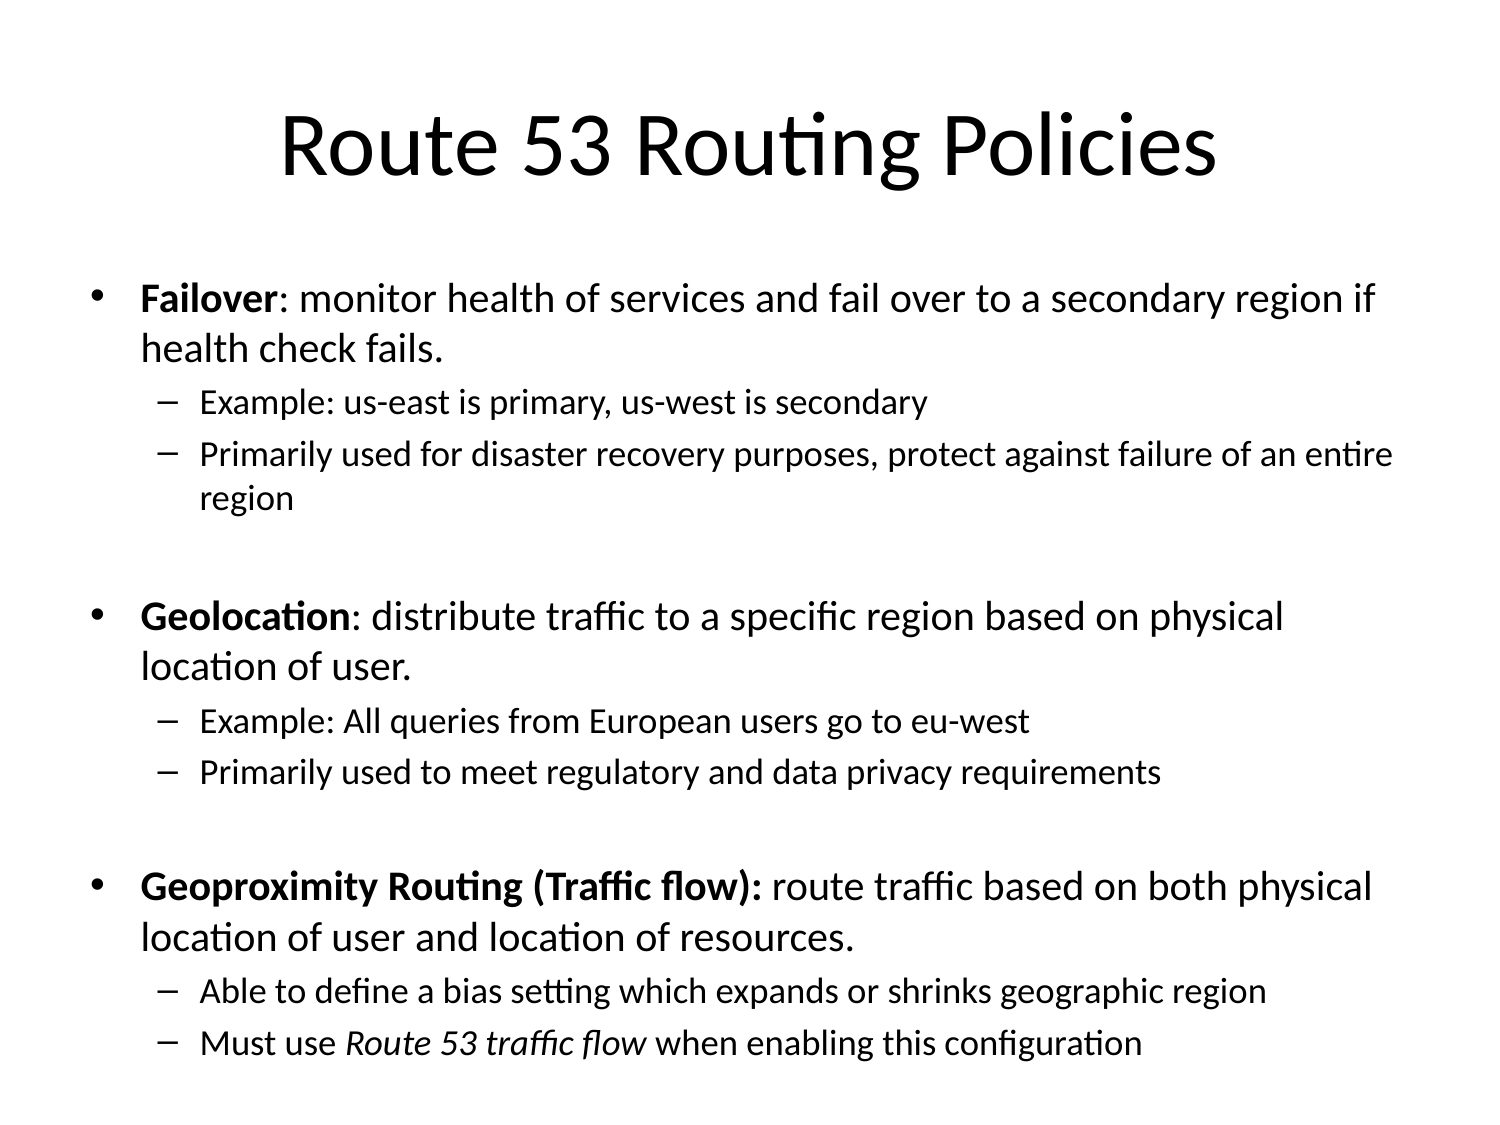

# Route 53 Routing Policies
Failover: monitor health of services and fail over to a secondary region if health check fails.
Example: us-east is primary, us-west is secondary
Primarily used for disaster recovery purposes, protect against failure of an entire region

Geolocation: distribute traffic to a specific region based on physical location of user.
Example: All queries from European users go to eu-west
Primarily used to meet regulatory and data privacy requirements

Geoproximity Routing (Traffic flow): route traffic based on both physical location of user and location of resources.
Able to define a bias setting which expands or shrinks geographic region
Must use Route 53 traffic flow when enabling this configuration